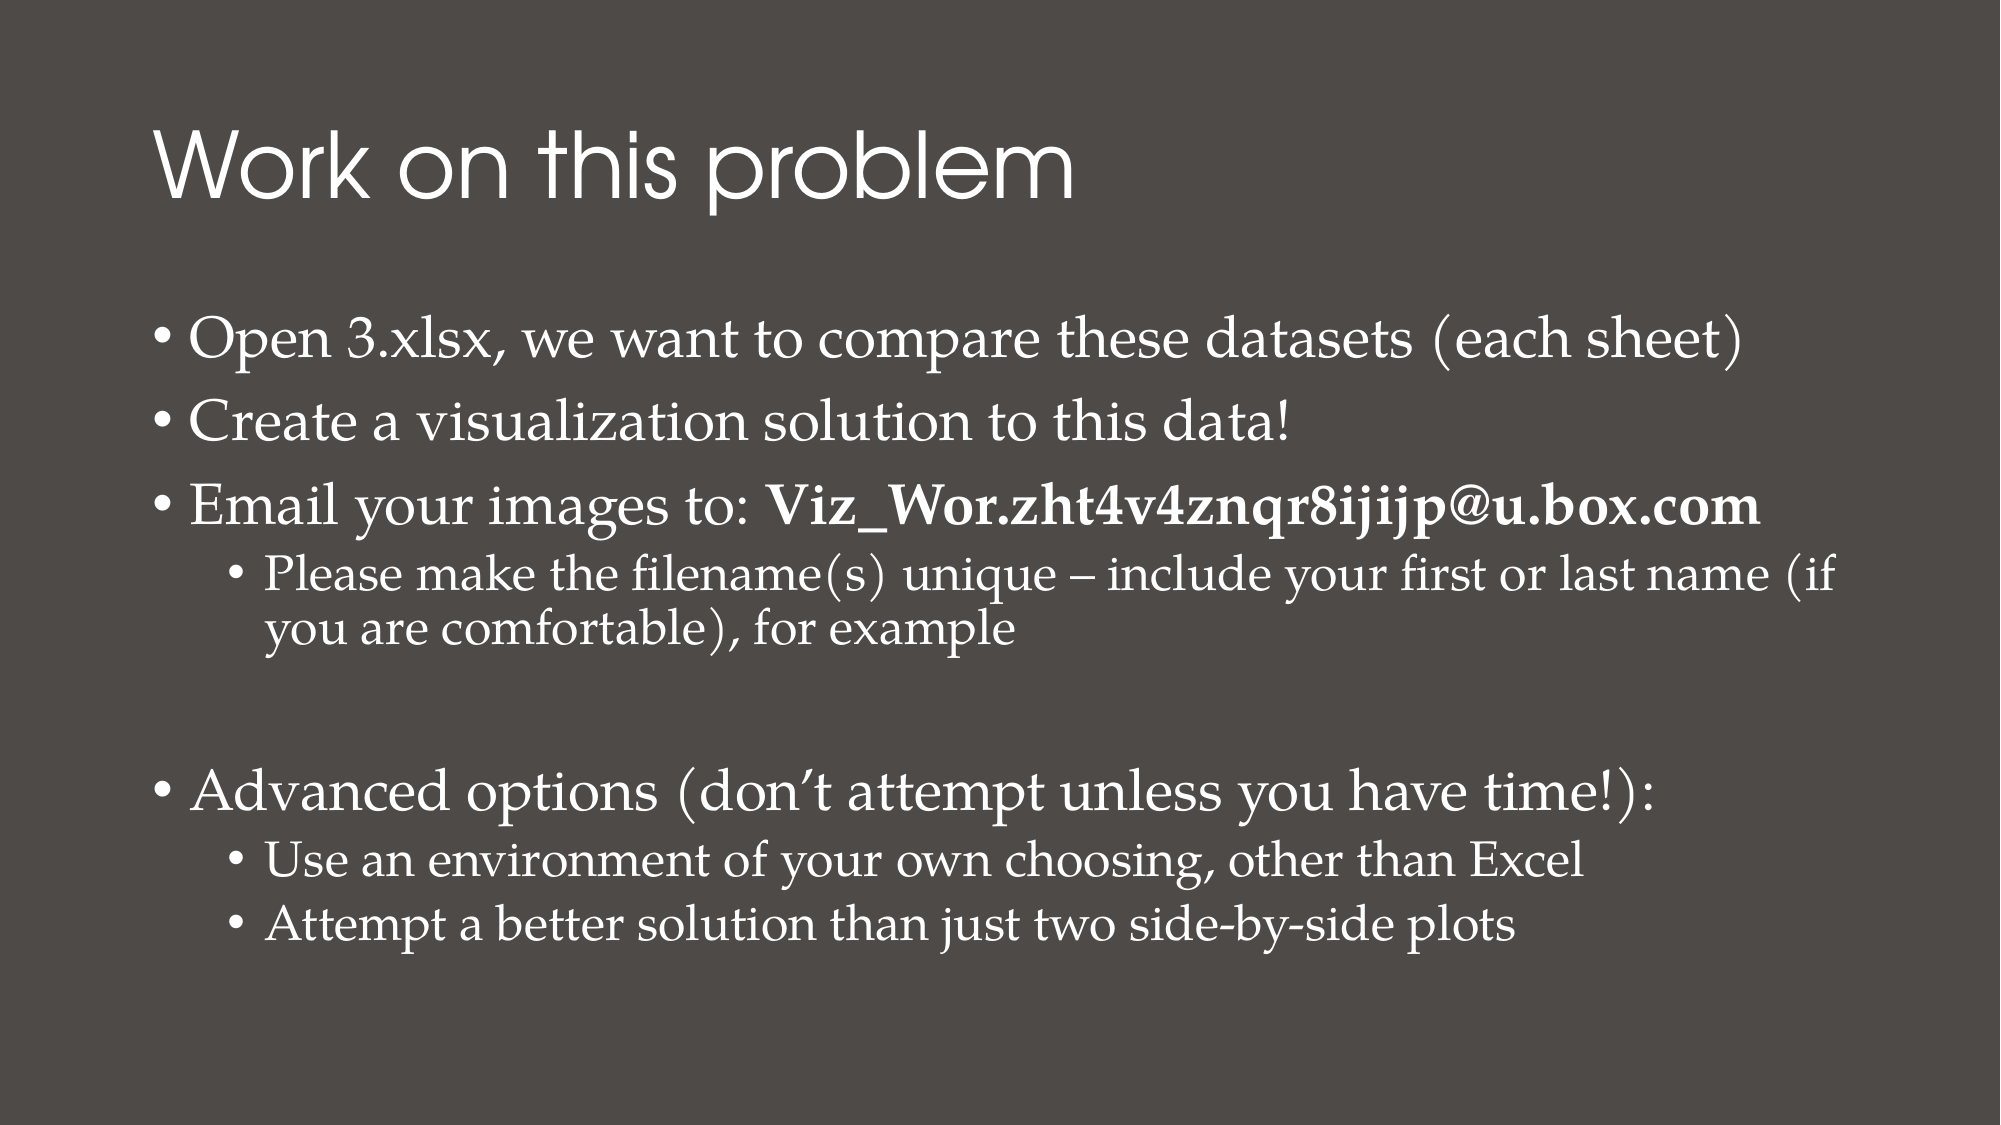

# Work on this problem
Open 3.xlsx, we want to compare these datasets (each sheet)
Create a visualization solution to this data!
Email your images to: Viz_Wor.zht4v4znqr8ijijp@u.box.com
Please make the filename(s) unique – include your first or last name (if you are comfortable), for example

Advanced options (don’t attempt unless you have time!):
Use an environment of your own choosing, other than Excel
Attempt a better solution than just two side-by-side plots